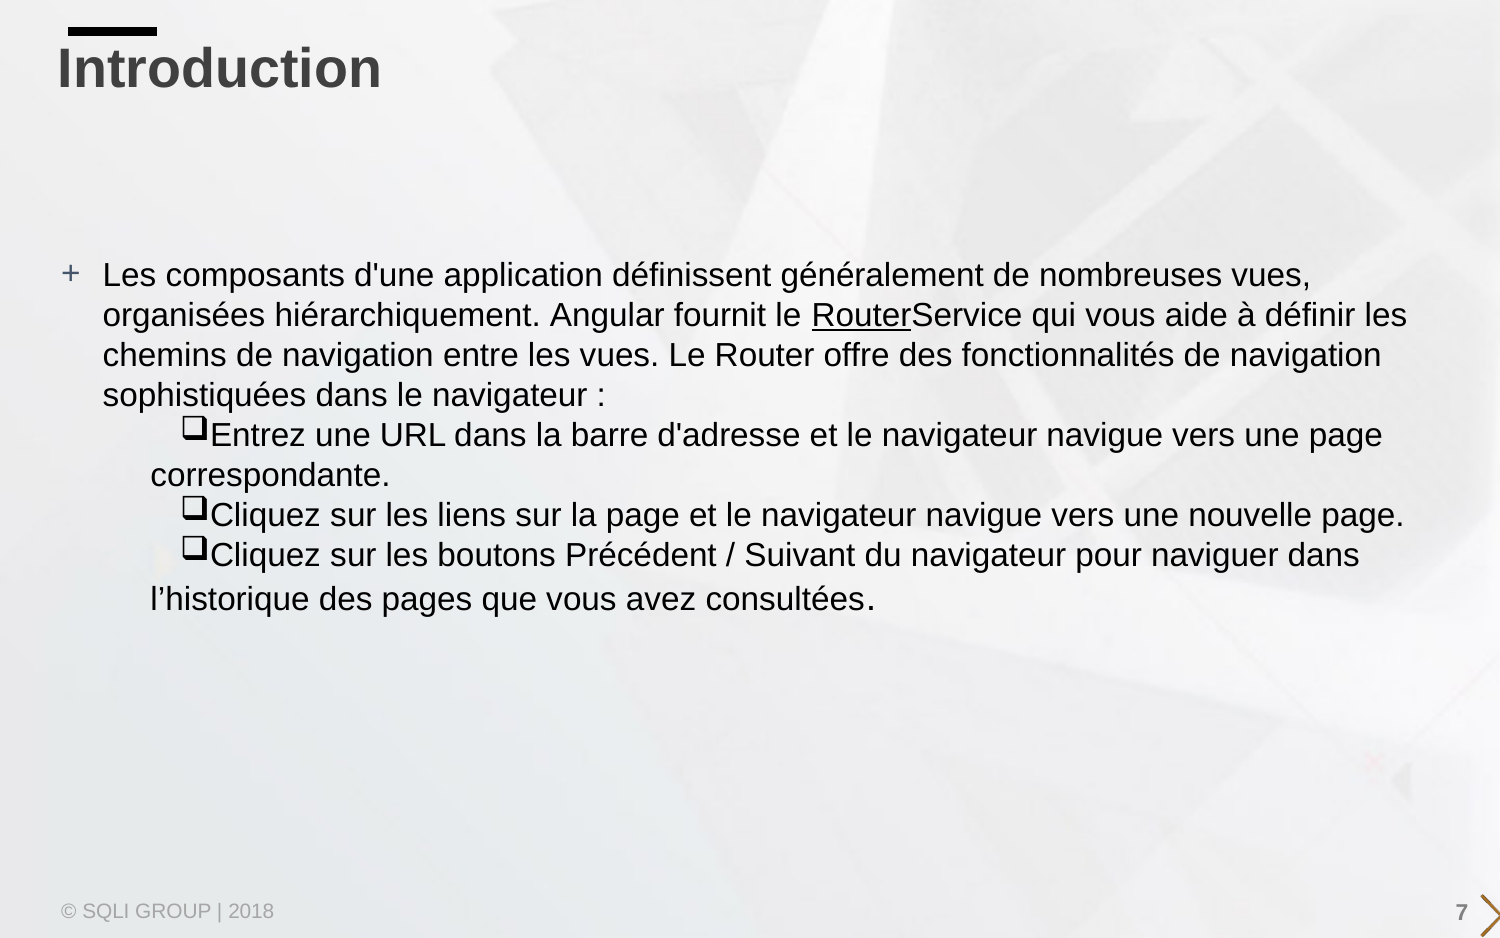

# Introduction
Les composants d'une application définissent généralement de nombreuses vues, organisées hiérarchiquement. Angular fournit le RouterService qui vous aide à définir les chemins de navigation entre les vues. Le Router offre des fonctionnalités de navigation sophistiquées dans le navigateur :
Entrez une URL dans la barre d'adresse et le navigateur navigue vers une page correspondante.
Cliquez sur les liens sur la page et le navigateur navigue vers une nouvelle page.
Cliquez sur les boutons Précédent / Suivant du navigateur pour naviguer dans l’historique des pages que vous avez consultées.

7
© SQLI GROUP | 2018